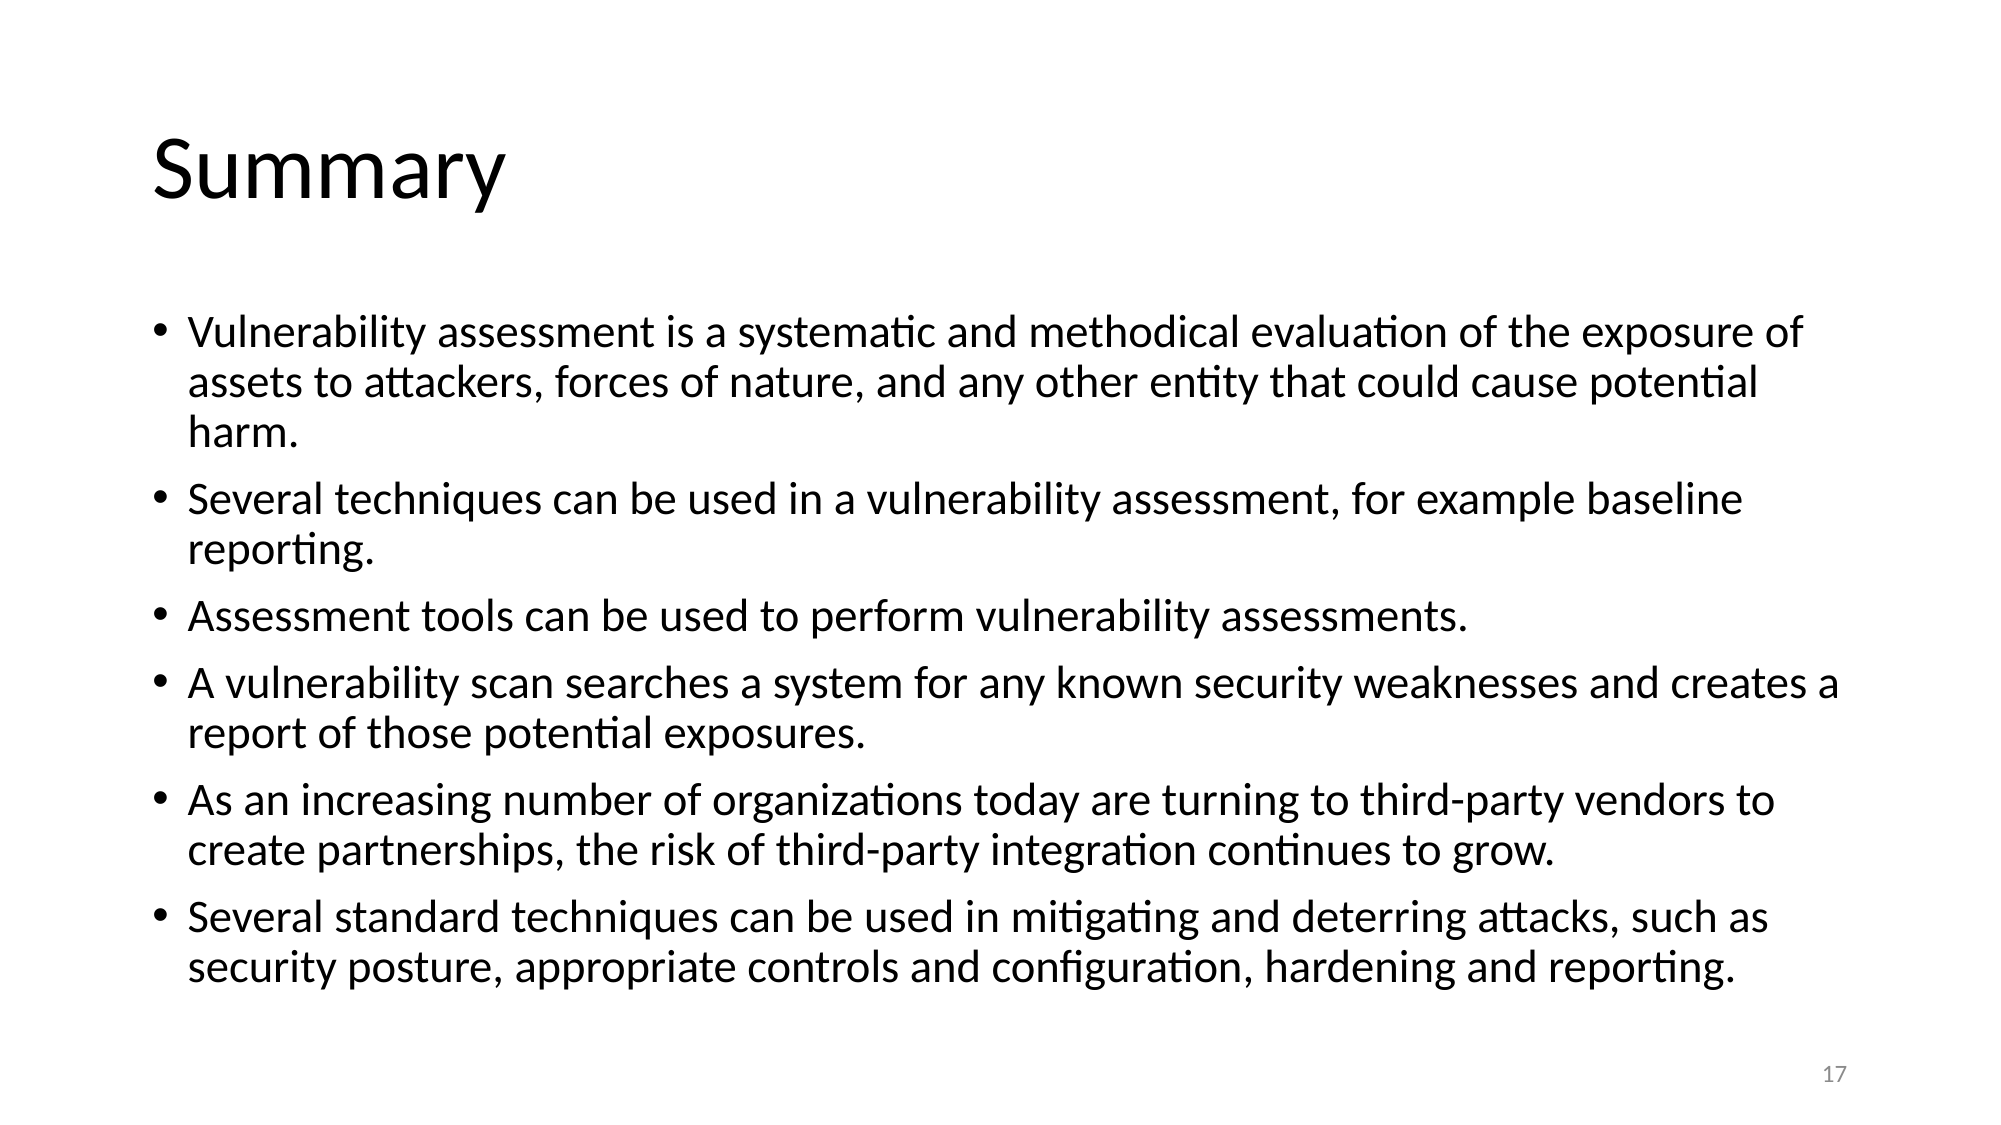

# Summary
Vulnerability assessment is a systematic and methodical evaluation of the exposure of assets to attackers, forces of nature, and any other entity that could cause potential harm.
Several techniques can be used in a vulnerability assessment, for example baseline reporting.
Assessment tools can be used to perform vulnerability assessments.
A vulnerability scan searches a system for any known security weaknesses and creates a report of those potential exposures.
As an increasing number of organizations today are turning to third-party vendors to create partnerships, the risk of third-party integration continues to grow.
Several standard techniques can be used in mitigating and deterring attacks, such as security posture, appropriate controls and configuration, hardening and reporting.
17